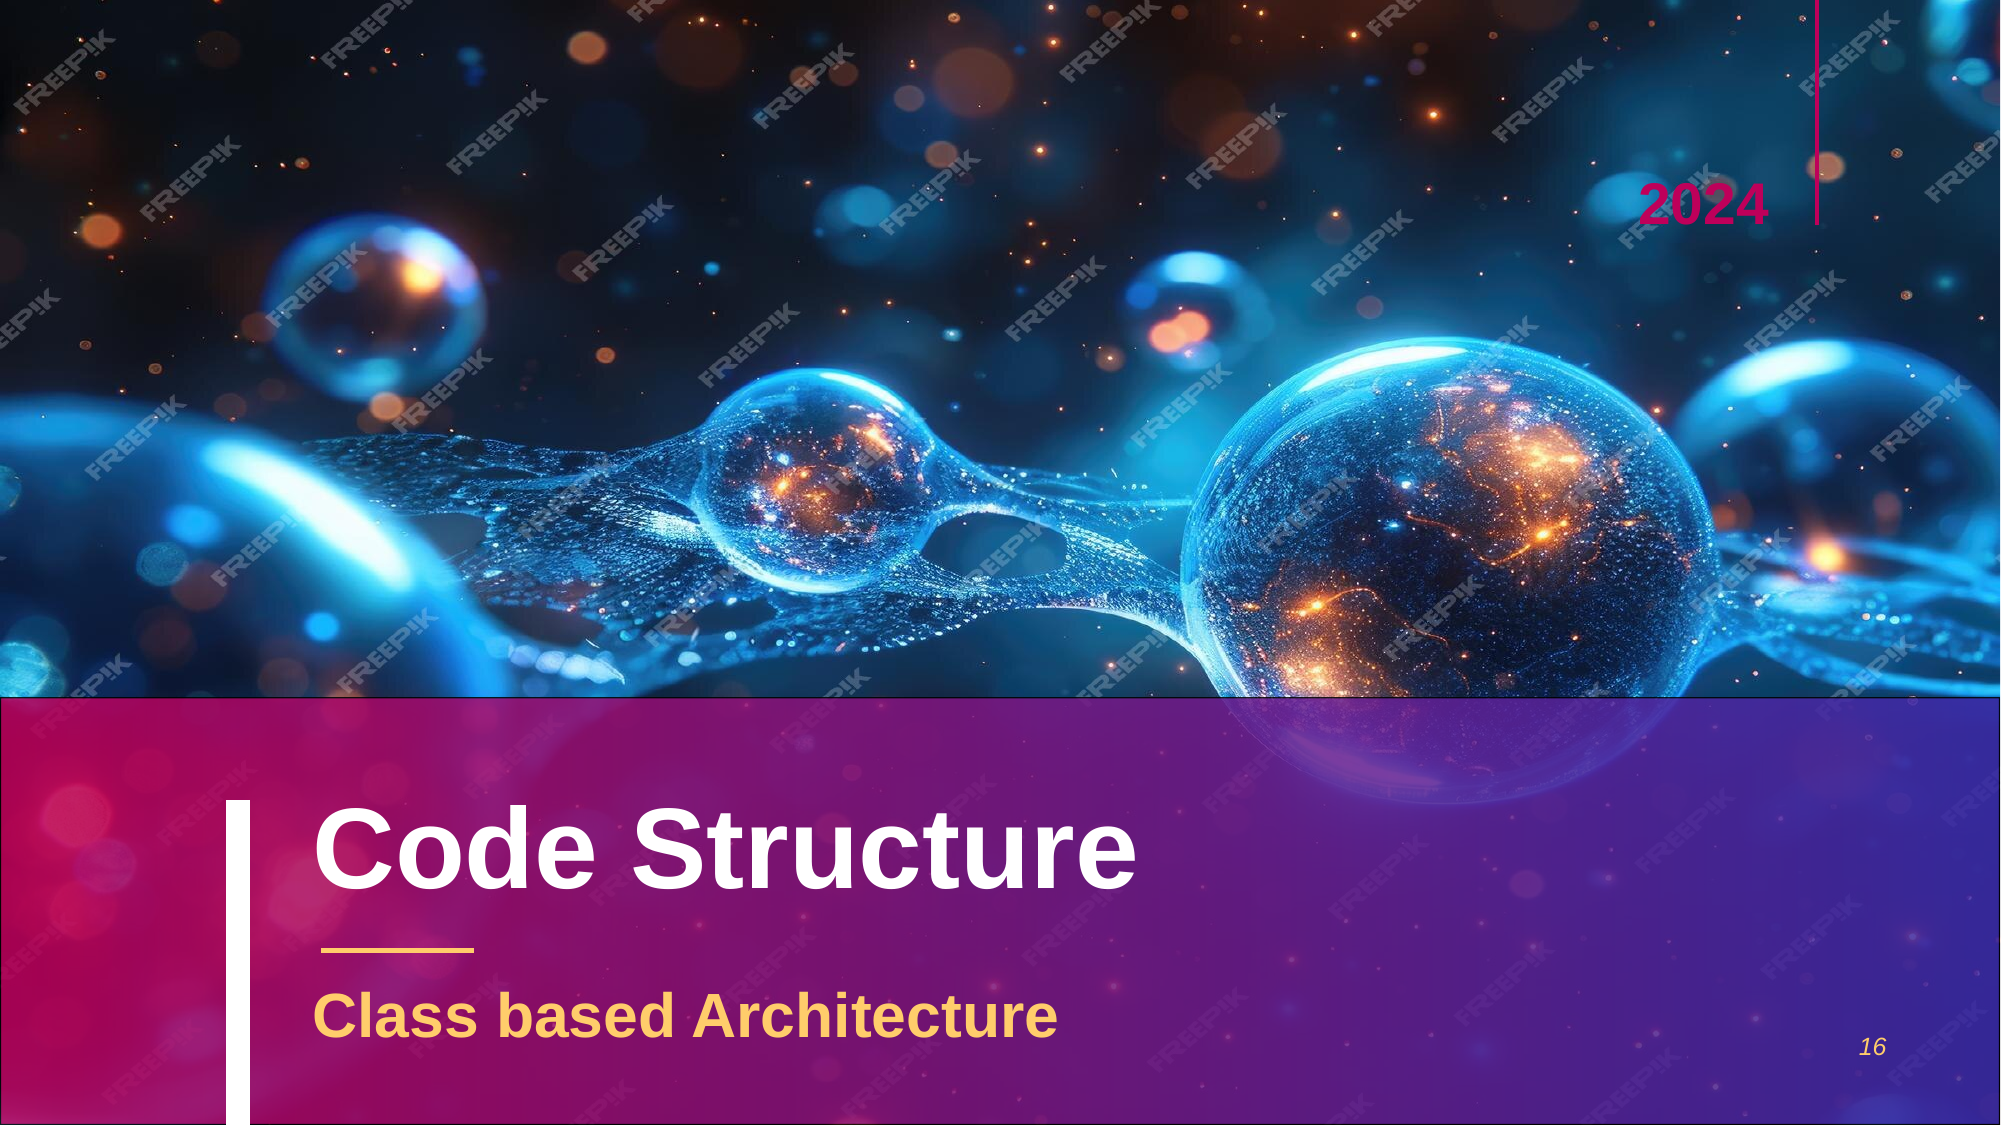

2024
# Code Structure
Class based Architecture
16